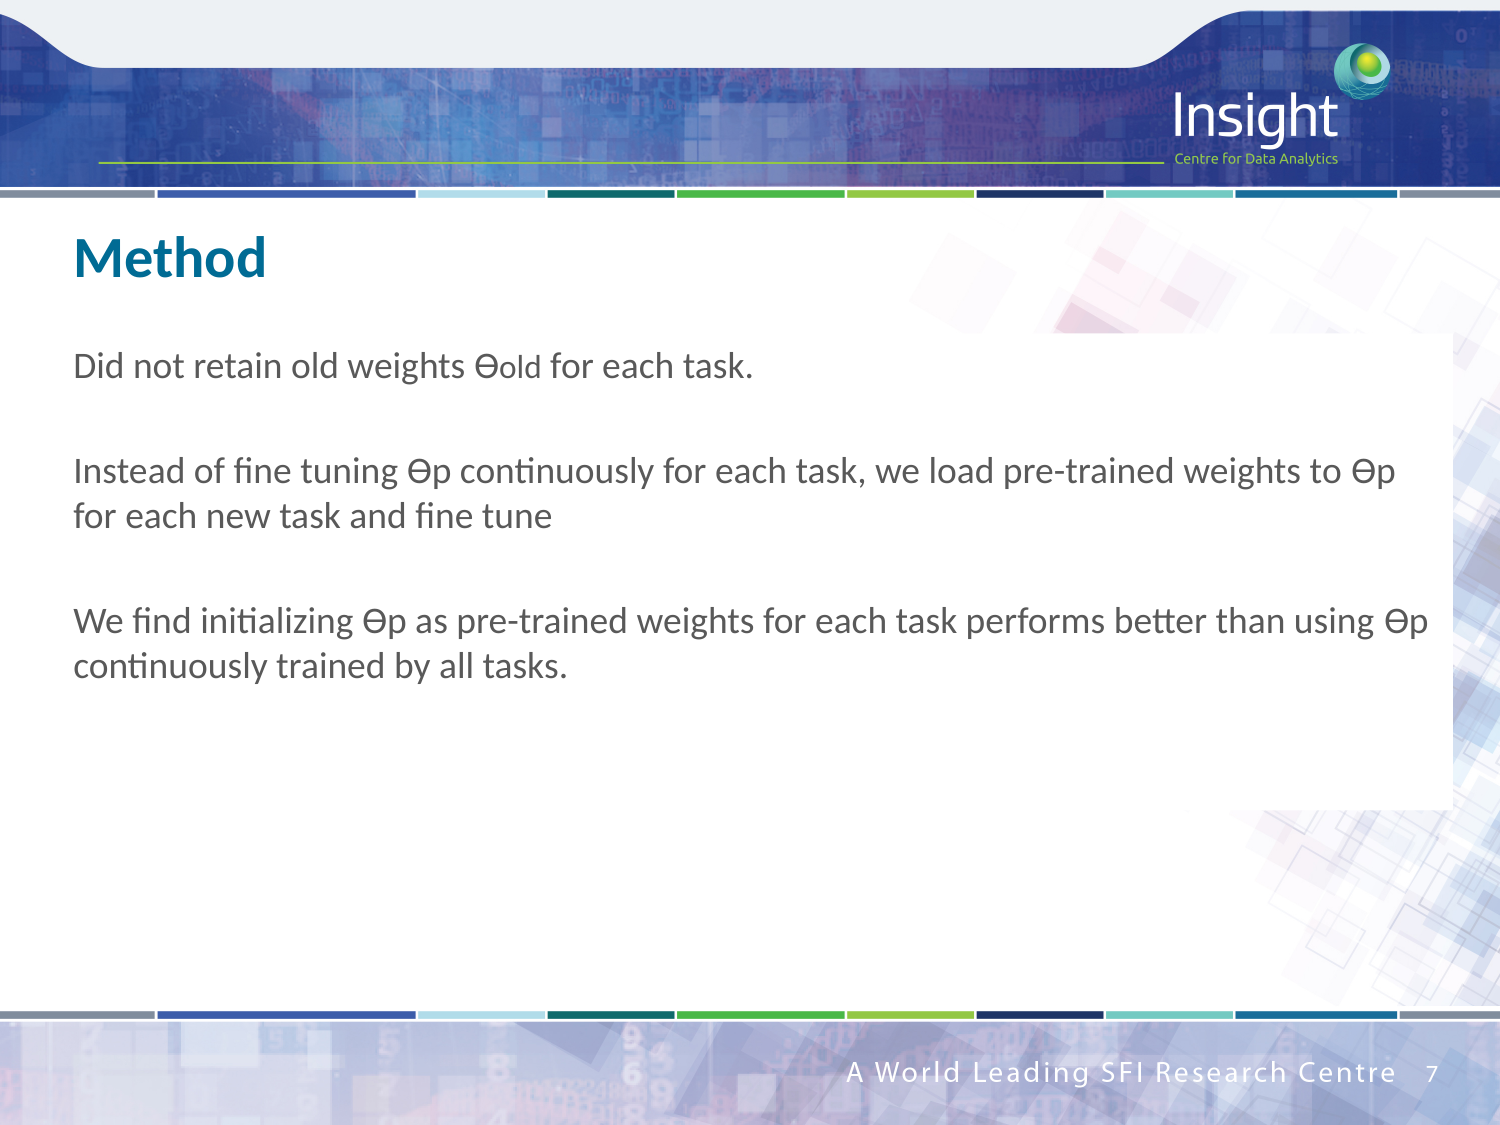

# Method
Did not retain old weights Өold for each task.

Instead of fine tuning Өp continuously for each task, we load pre-trained weights to Өp for each new task and fine tune

We find initializing Өp as pre-trained weights for each task performs better than using Өp continuously trained by all tasks.

7